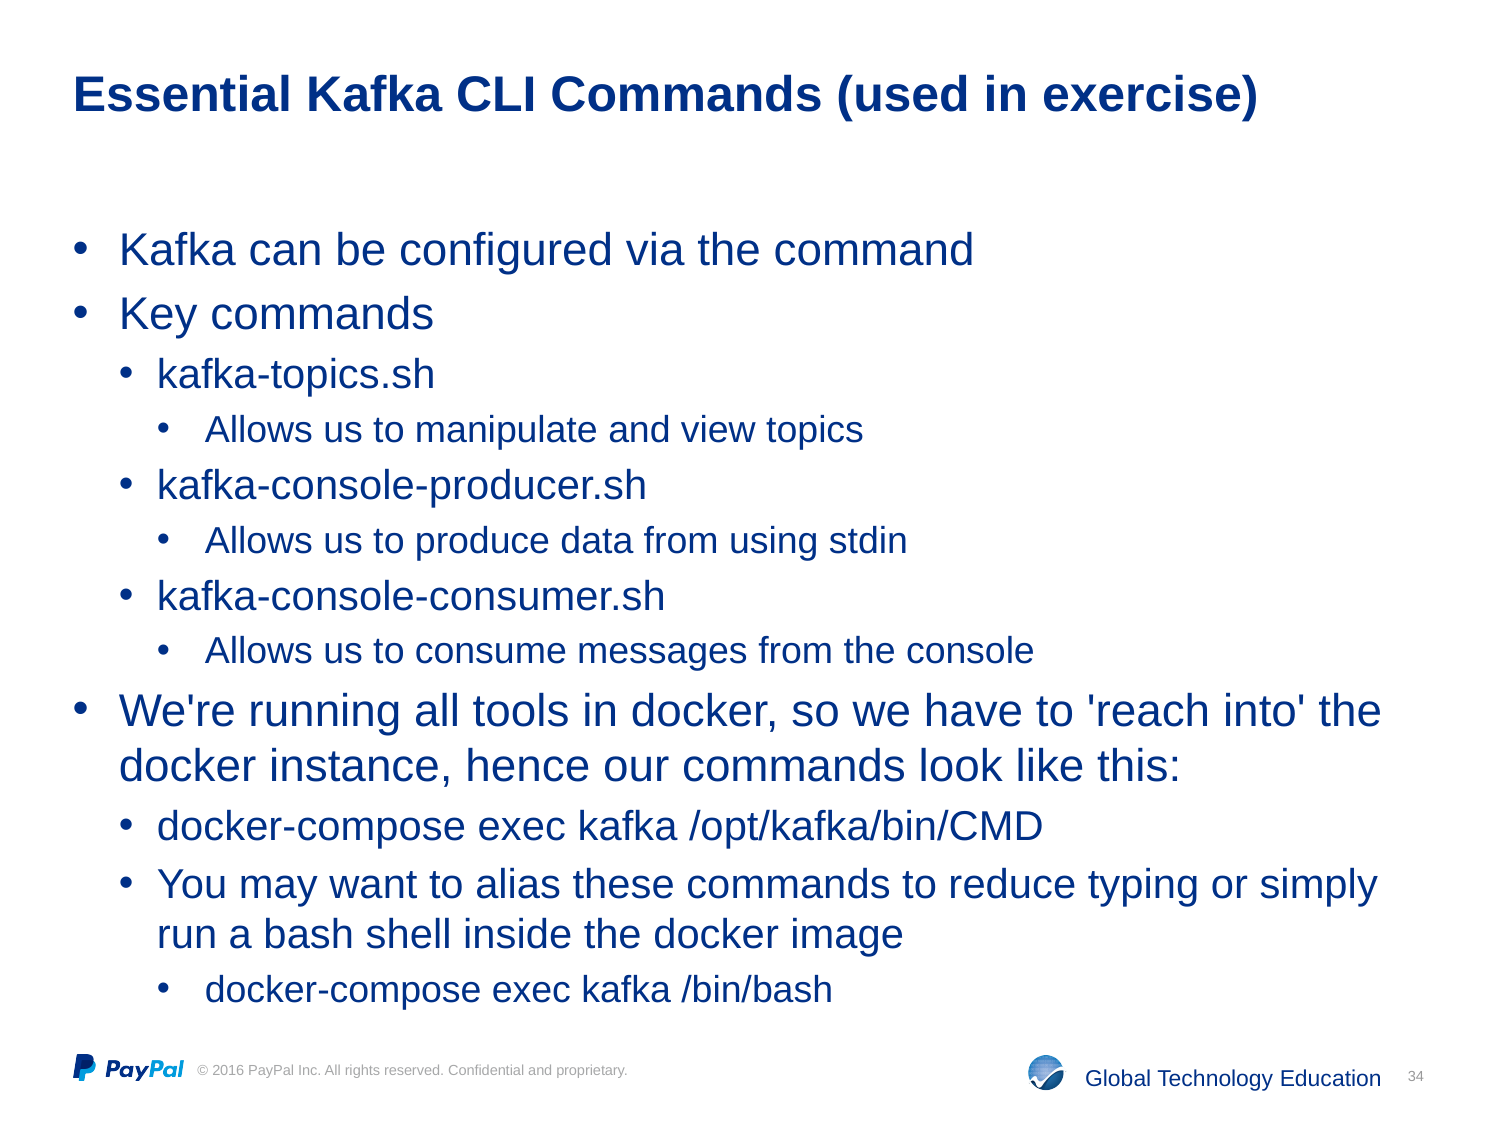

# Essential Kafka CLI Commands (used in exercise)
Kafka can be configured via the command
Key commands
kafka-topics.sh
Allows us to manipulate and view topics
kafka-console-producer.sh
Allows us to produce data from using stdin
kafka-console-consumer.sh
Allows us to consume messages from the console
We're running all tools in docker, so we have to 'reach into' the docker instance, hence our commands look like this:
docker-compose exec kafka /opt/kafka/bin/CMD
You may want to alias these commands to reduce typing or simply run a bash shell inside the docker image
docker-compose exec kafka /bin/bash
34